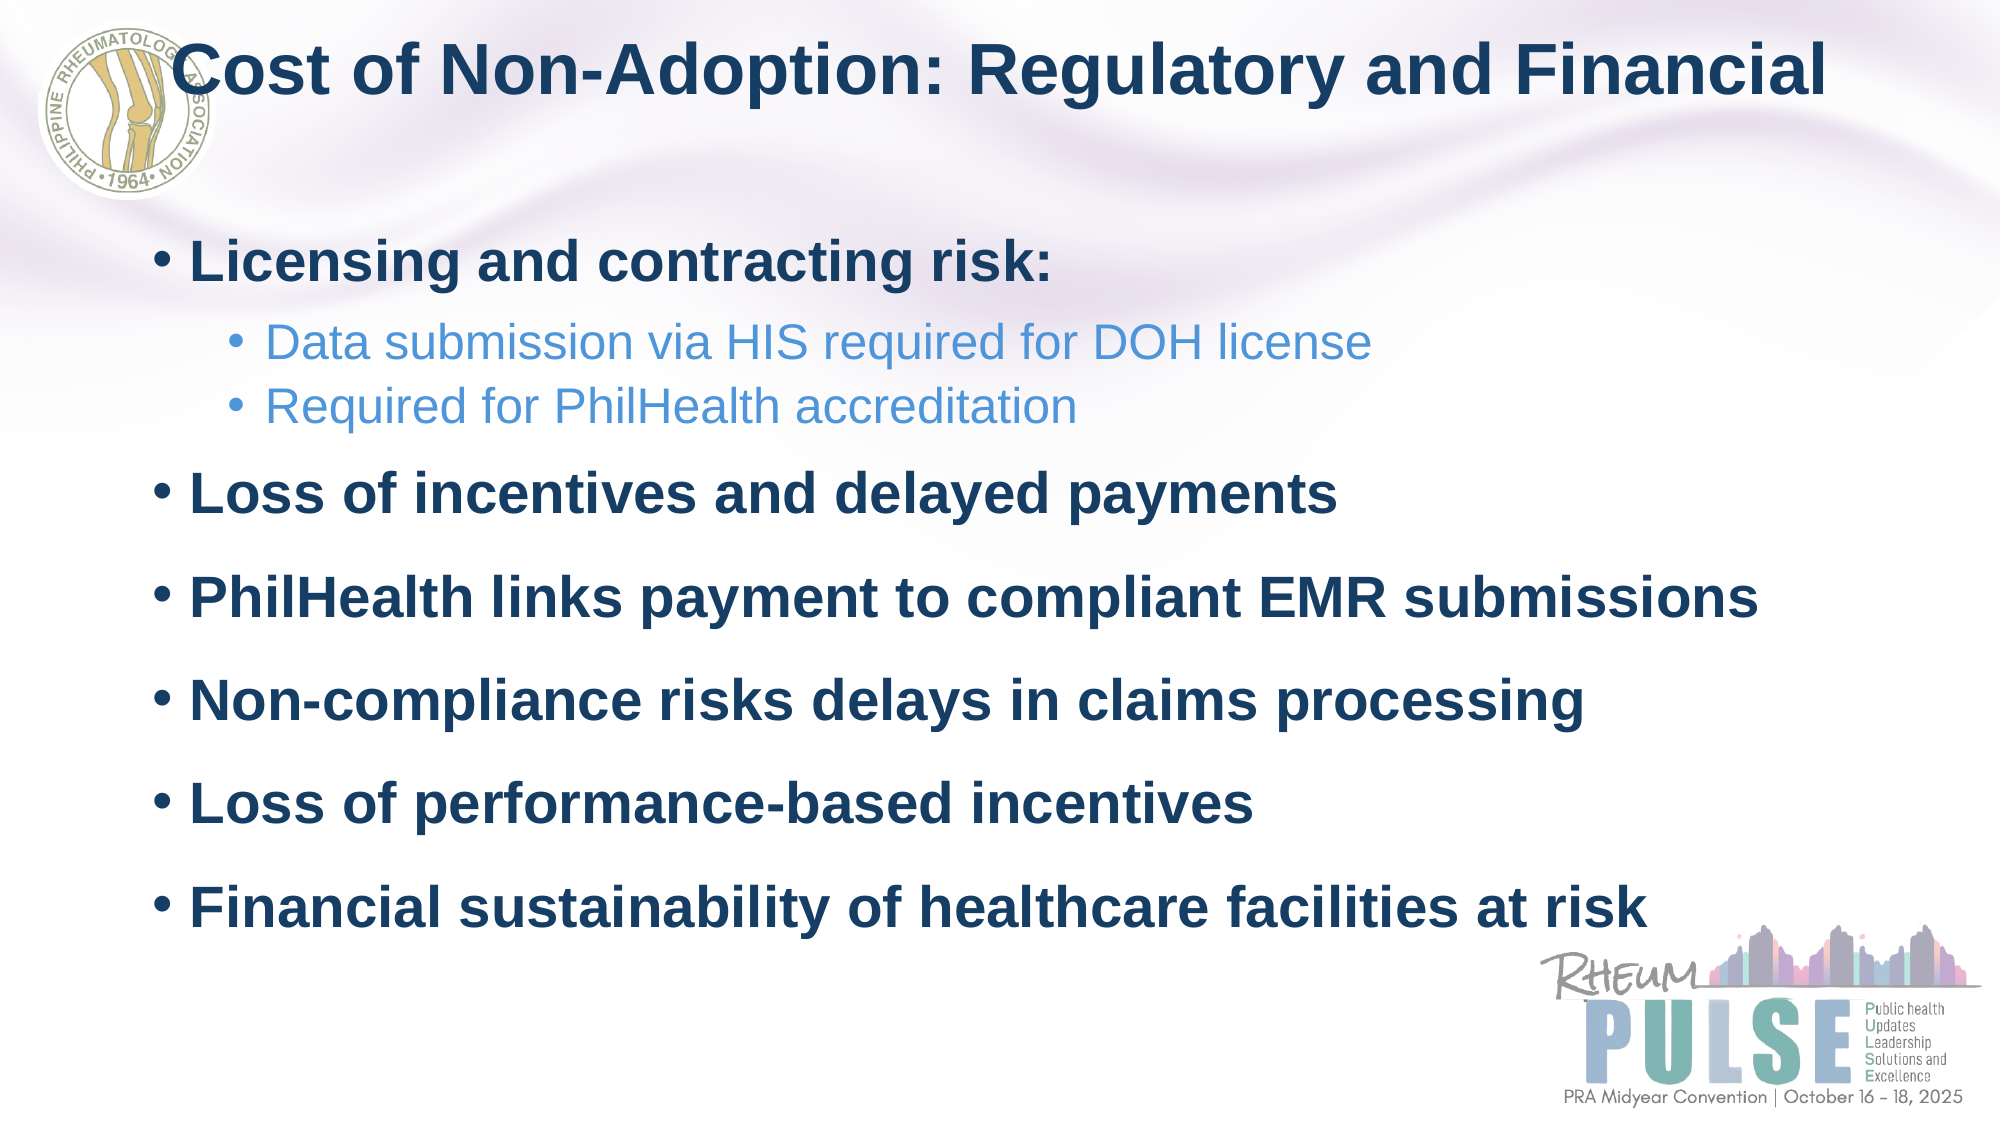

# Cost of Non-Adoption: Regulatory and Financial
Licensing and contracting risk:
Data submission via HIS required for DOH license
Required for PhilHealth accreditation
Loss of incentives and delayed payments
PhilHealth links payment to compliant EMR submissions
Non-compliance risks delays in claims processing
Loss of performance-based incentives
Financial sustainability of healthcare facilities at risk